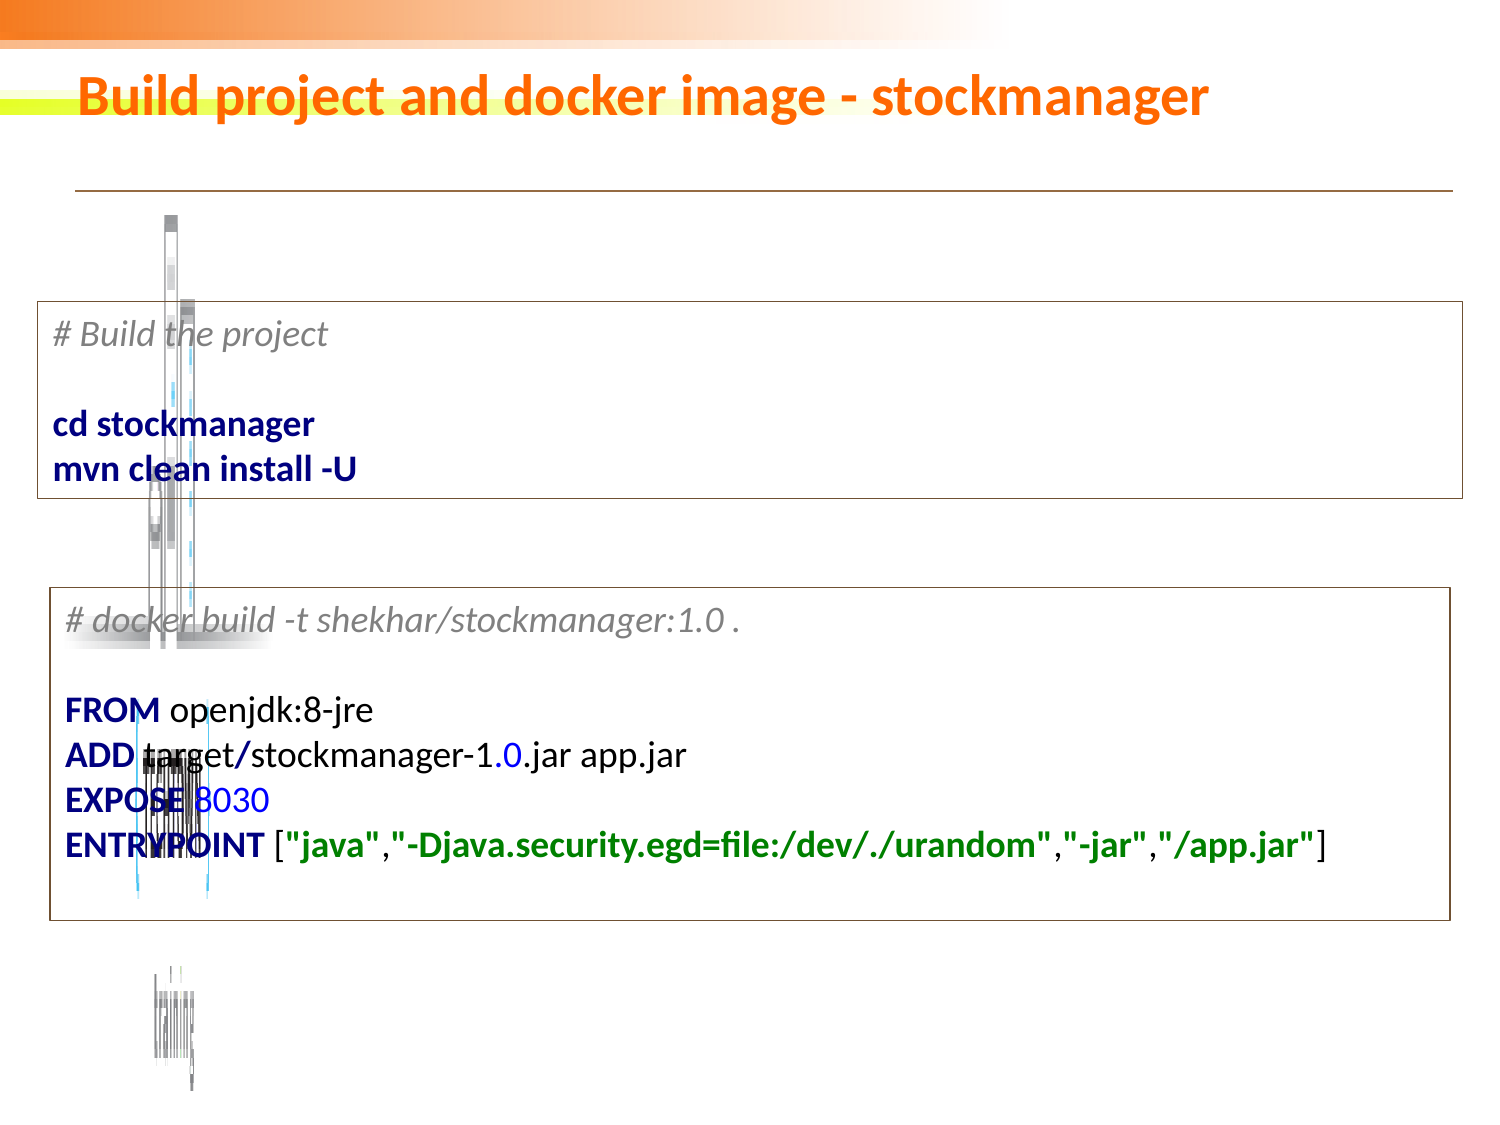

# Build project and docker image - stockmanager
# Build the project
cd stockmanager
mvn clean install -U
# docker build -t shekhar/stockmanager:1.0 . FROM openjdk:8-jre ADD target/stockmanager-1.0.jar app.jar EXPOSE 8030 ENTRYPOINT ["java","-Djava.security.egd=file:/dev/./urandom","-jar","/app.jar"]